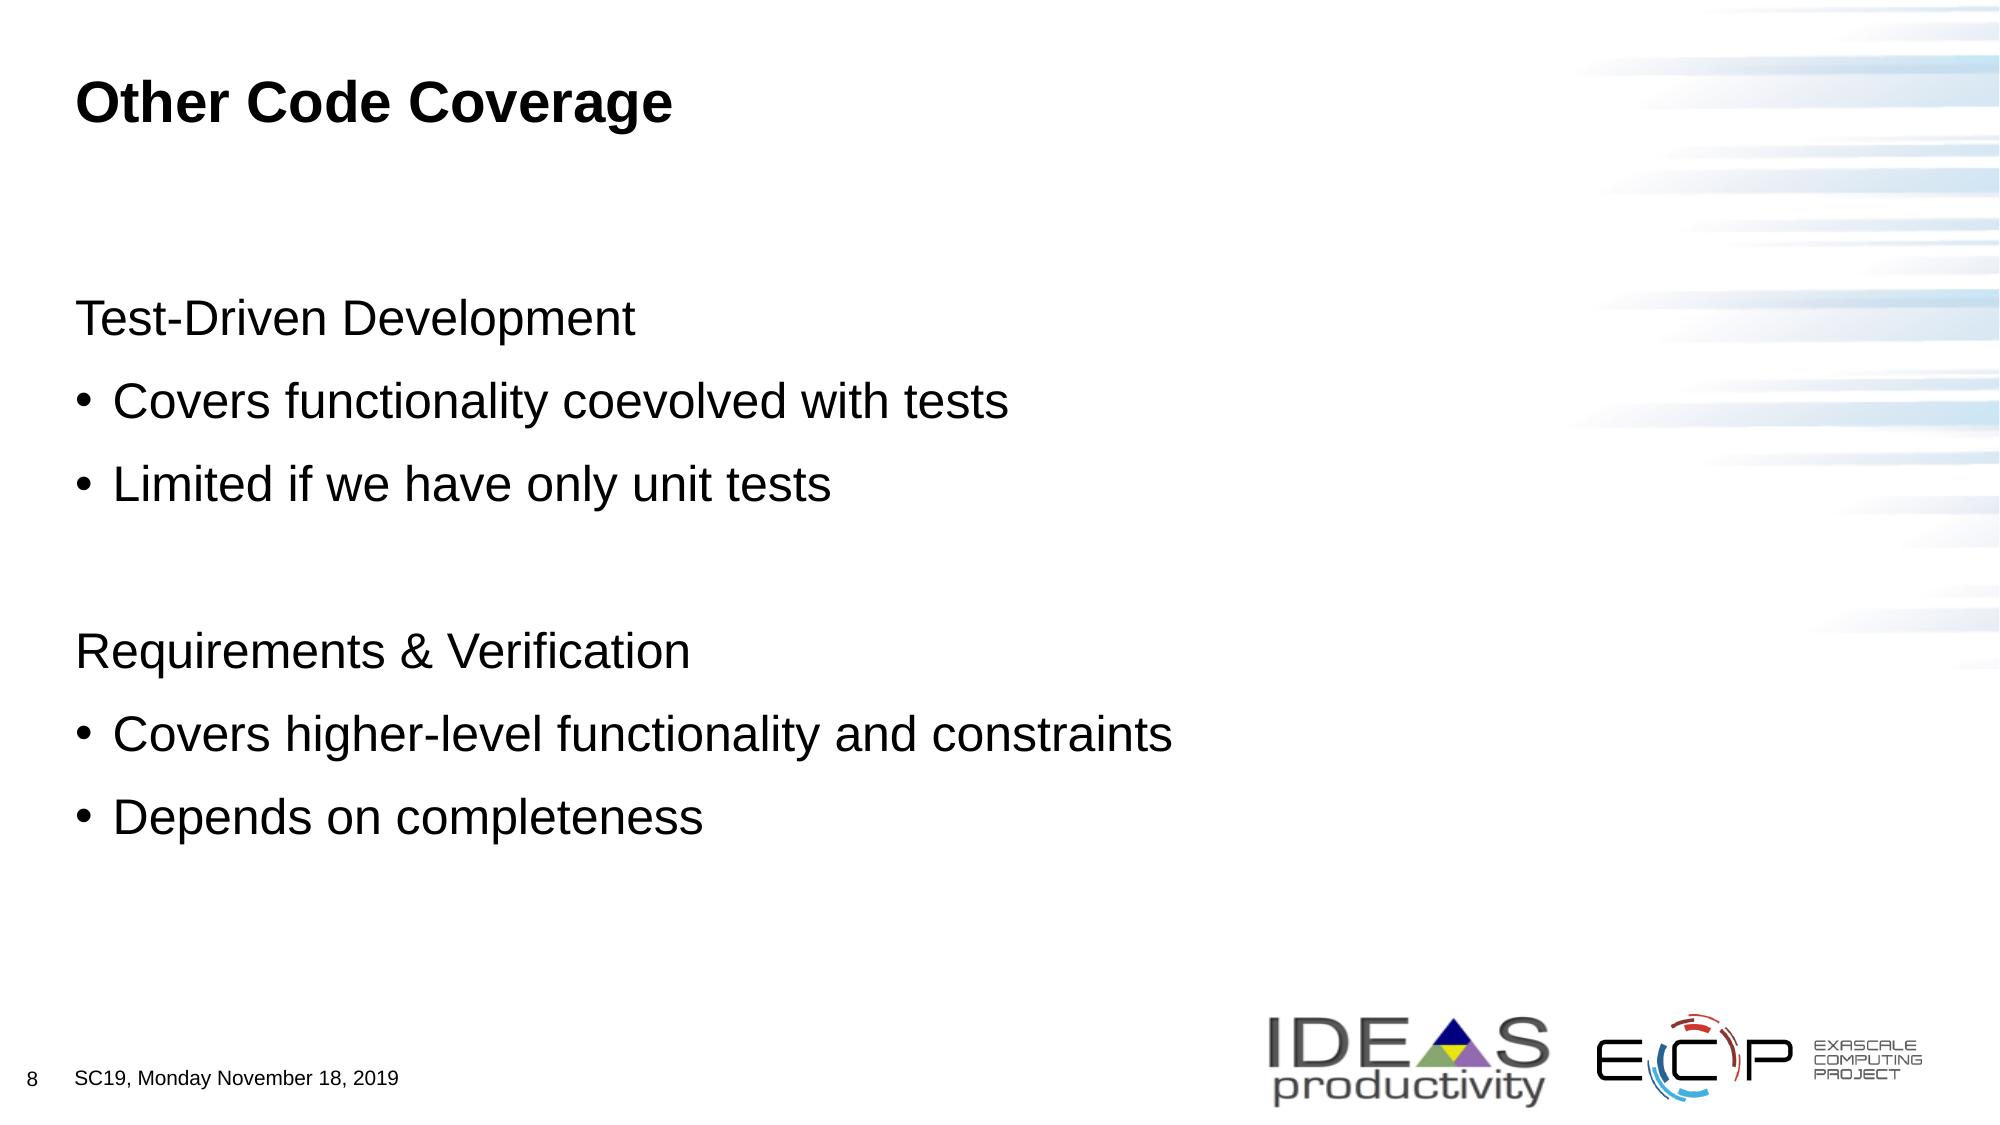

# Other Code Coverage
Test-Driven Development
Covers functionality coevolved with tests
Limited if we have only unit tests

Requirements & Verification
Covers higher-level functionality and constraints
Depends on completeness